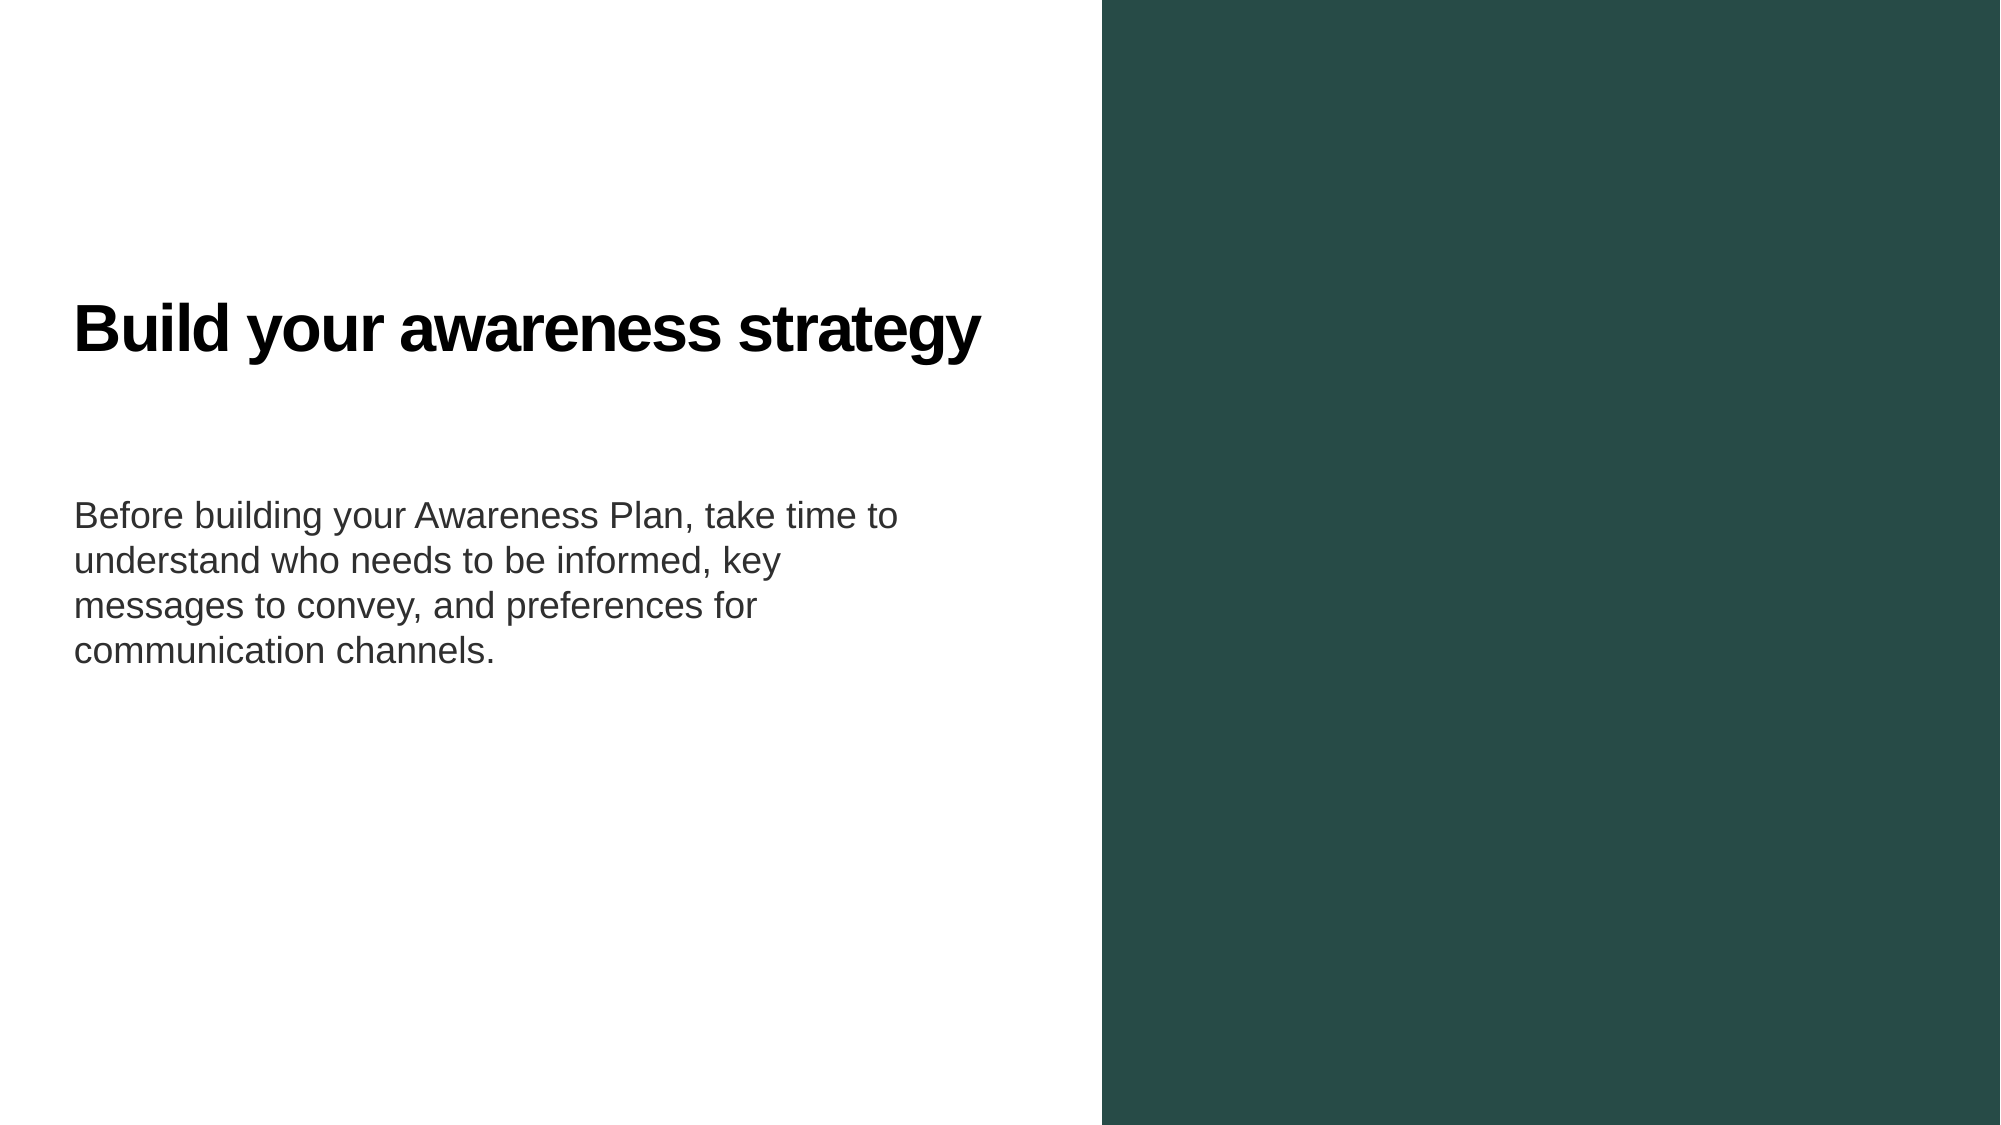

Build your awareness strategy
Before building your Awareness Plan, take time to understand who needs to be informed, key messages to convey, and preferences for communication channels.